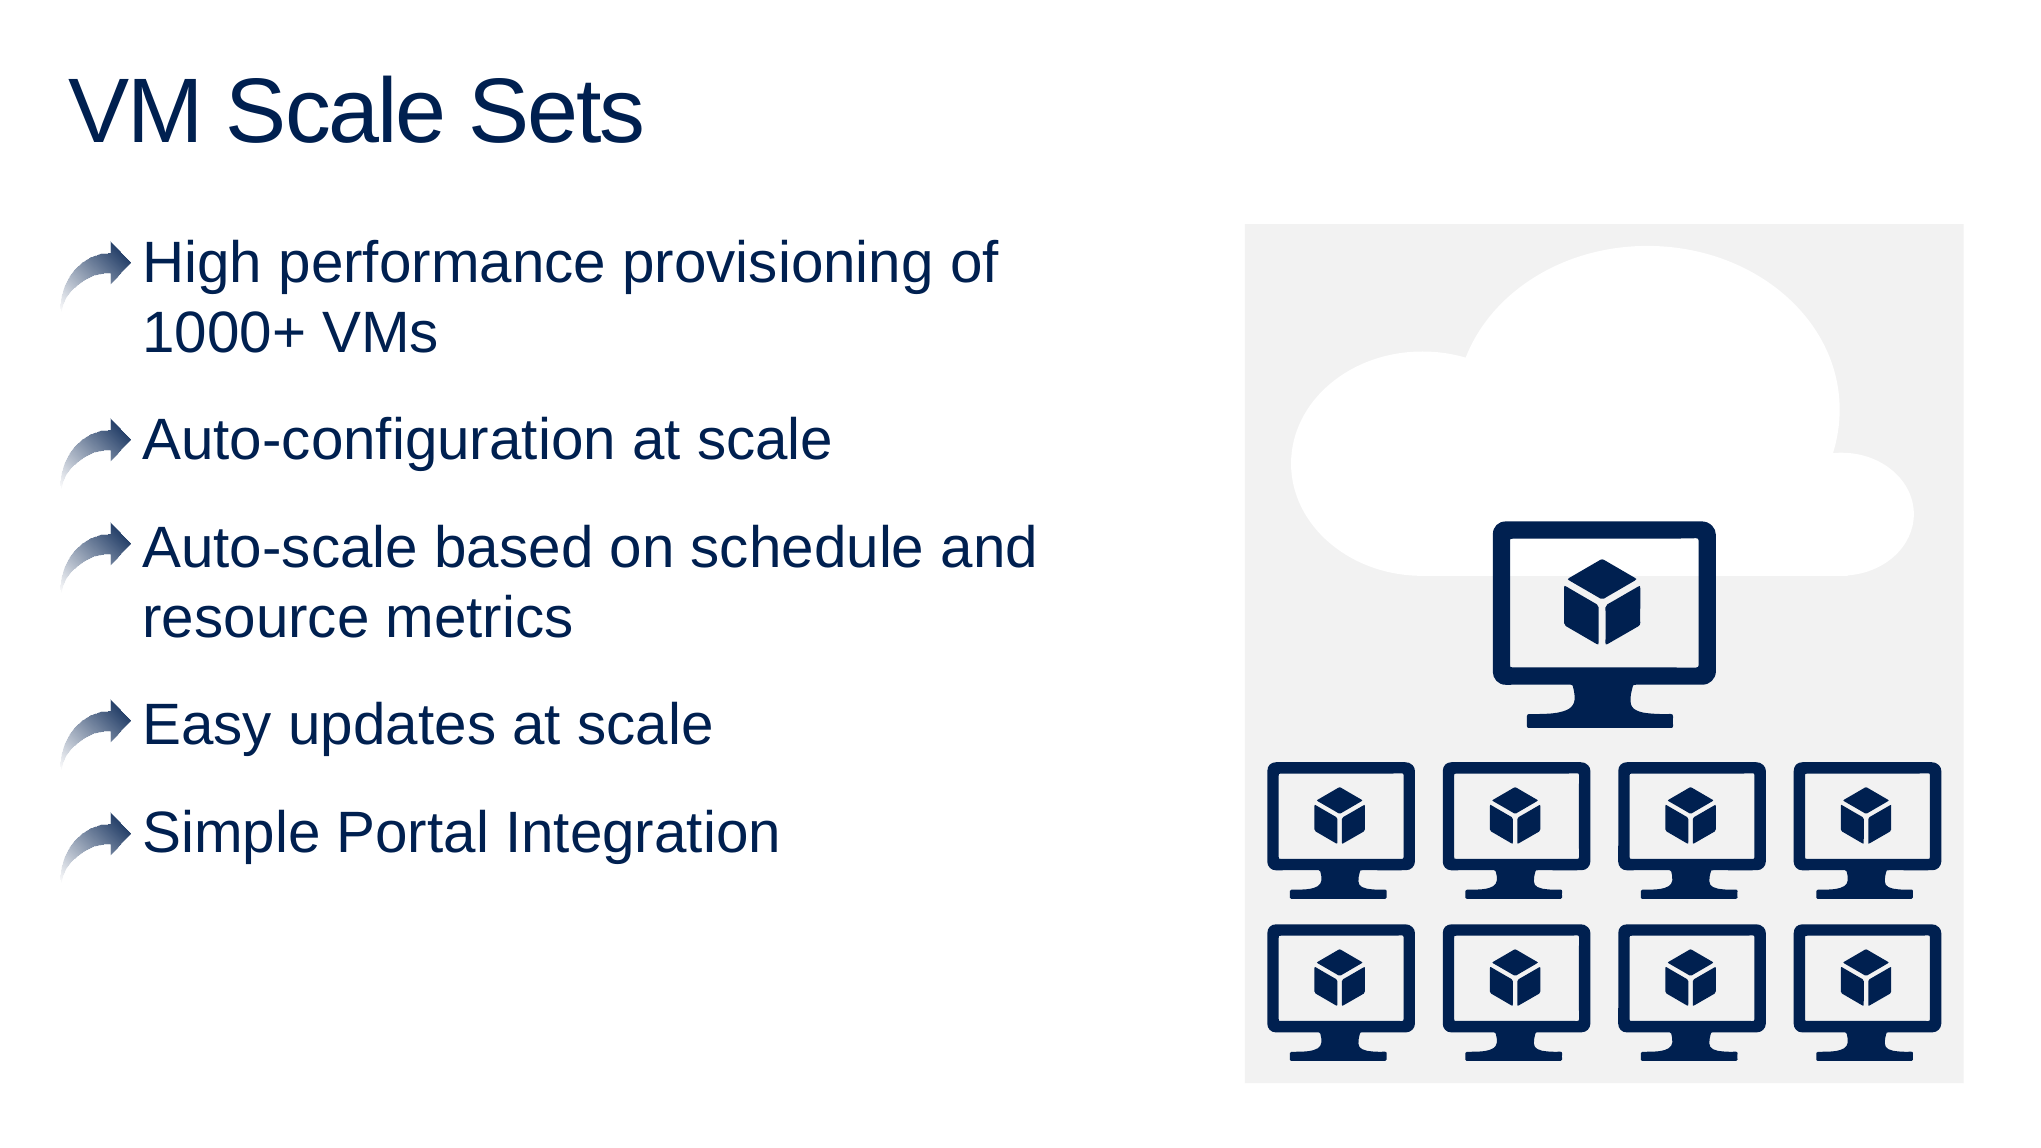

# VM Scale Sets
High performance provisioning of
1000+ VMs
Auto-configuration at scale
Auto-scale based on schedule and
resource metrics
Easy updates at scale
Simple Portal Integration